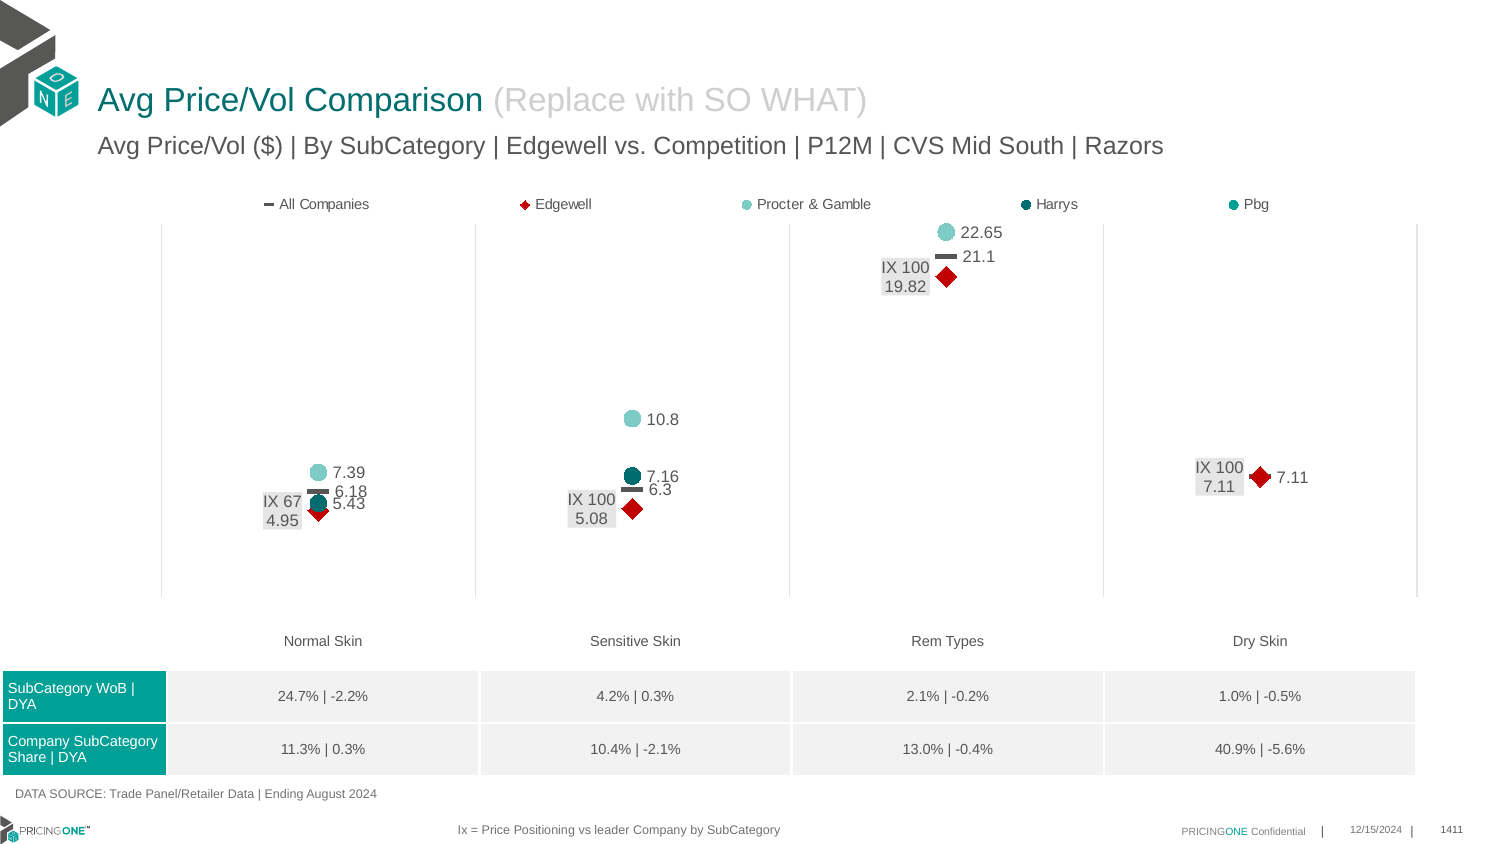

# Avg Price/Vol Comparison (Replace with SO WHAT)
Avg Price/Vol ($) | By SubCategory | Edgewell vs. Competition | P12M | CVS Mid South | Razors

### Chart

| Category | All Companies | Edgewell | Procter & Gamble | Harrys | Pbg |
|---|---|---|---|---|---|
| IX 67 | 6.18 | 4.95 | 7.39 | 5.43 | None |
| IX 100 | 6.3 | 5.08 | 10.8 | 7.16 | None |
| IX 100 | 21.1 | 19.82 | 22.65 | None | None |
| IX 100 | 7.11 | 7.11 | None | None | None |
|  | Normal Skin | Sensitive Skin | Rem Types | Dry Skin |
| --- | --- | --- | --- | --- |
| SubCategory WoB | DYA | 24.7% | -2.2% | 4.2% | 0.3% | 2.1% | -0.2% | 1.0% | -0.5% |
| Company SubCategory Share | DYA | 11.3% | 0.3% | 10.4% | -2.1% | 13.0% | -0.4% | 40.9% | -5.6% |
DATA SOURCE: Trade Panel/Retailer Data | Ending August 2024
Ix = Price Positioning vs leader Company by SubCategory
12/15/2024
1411